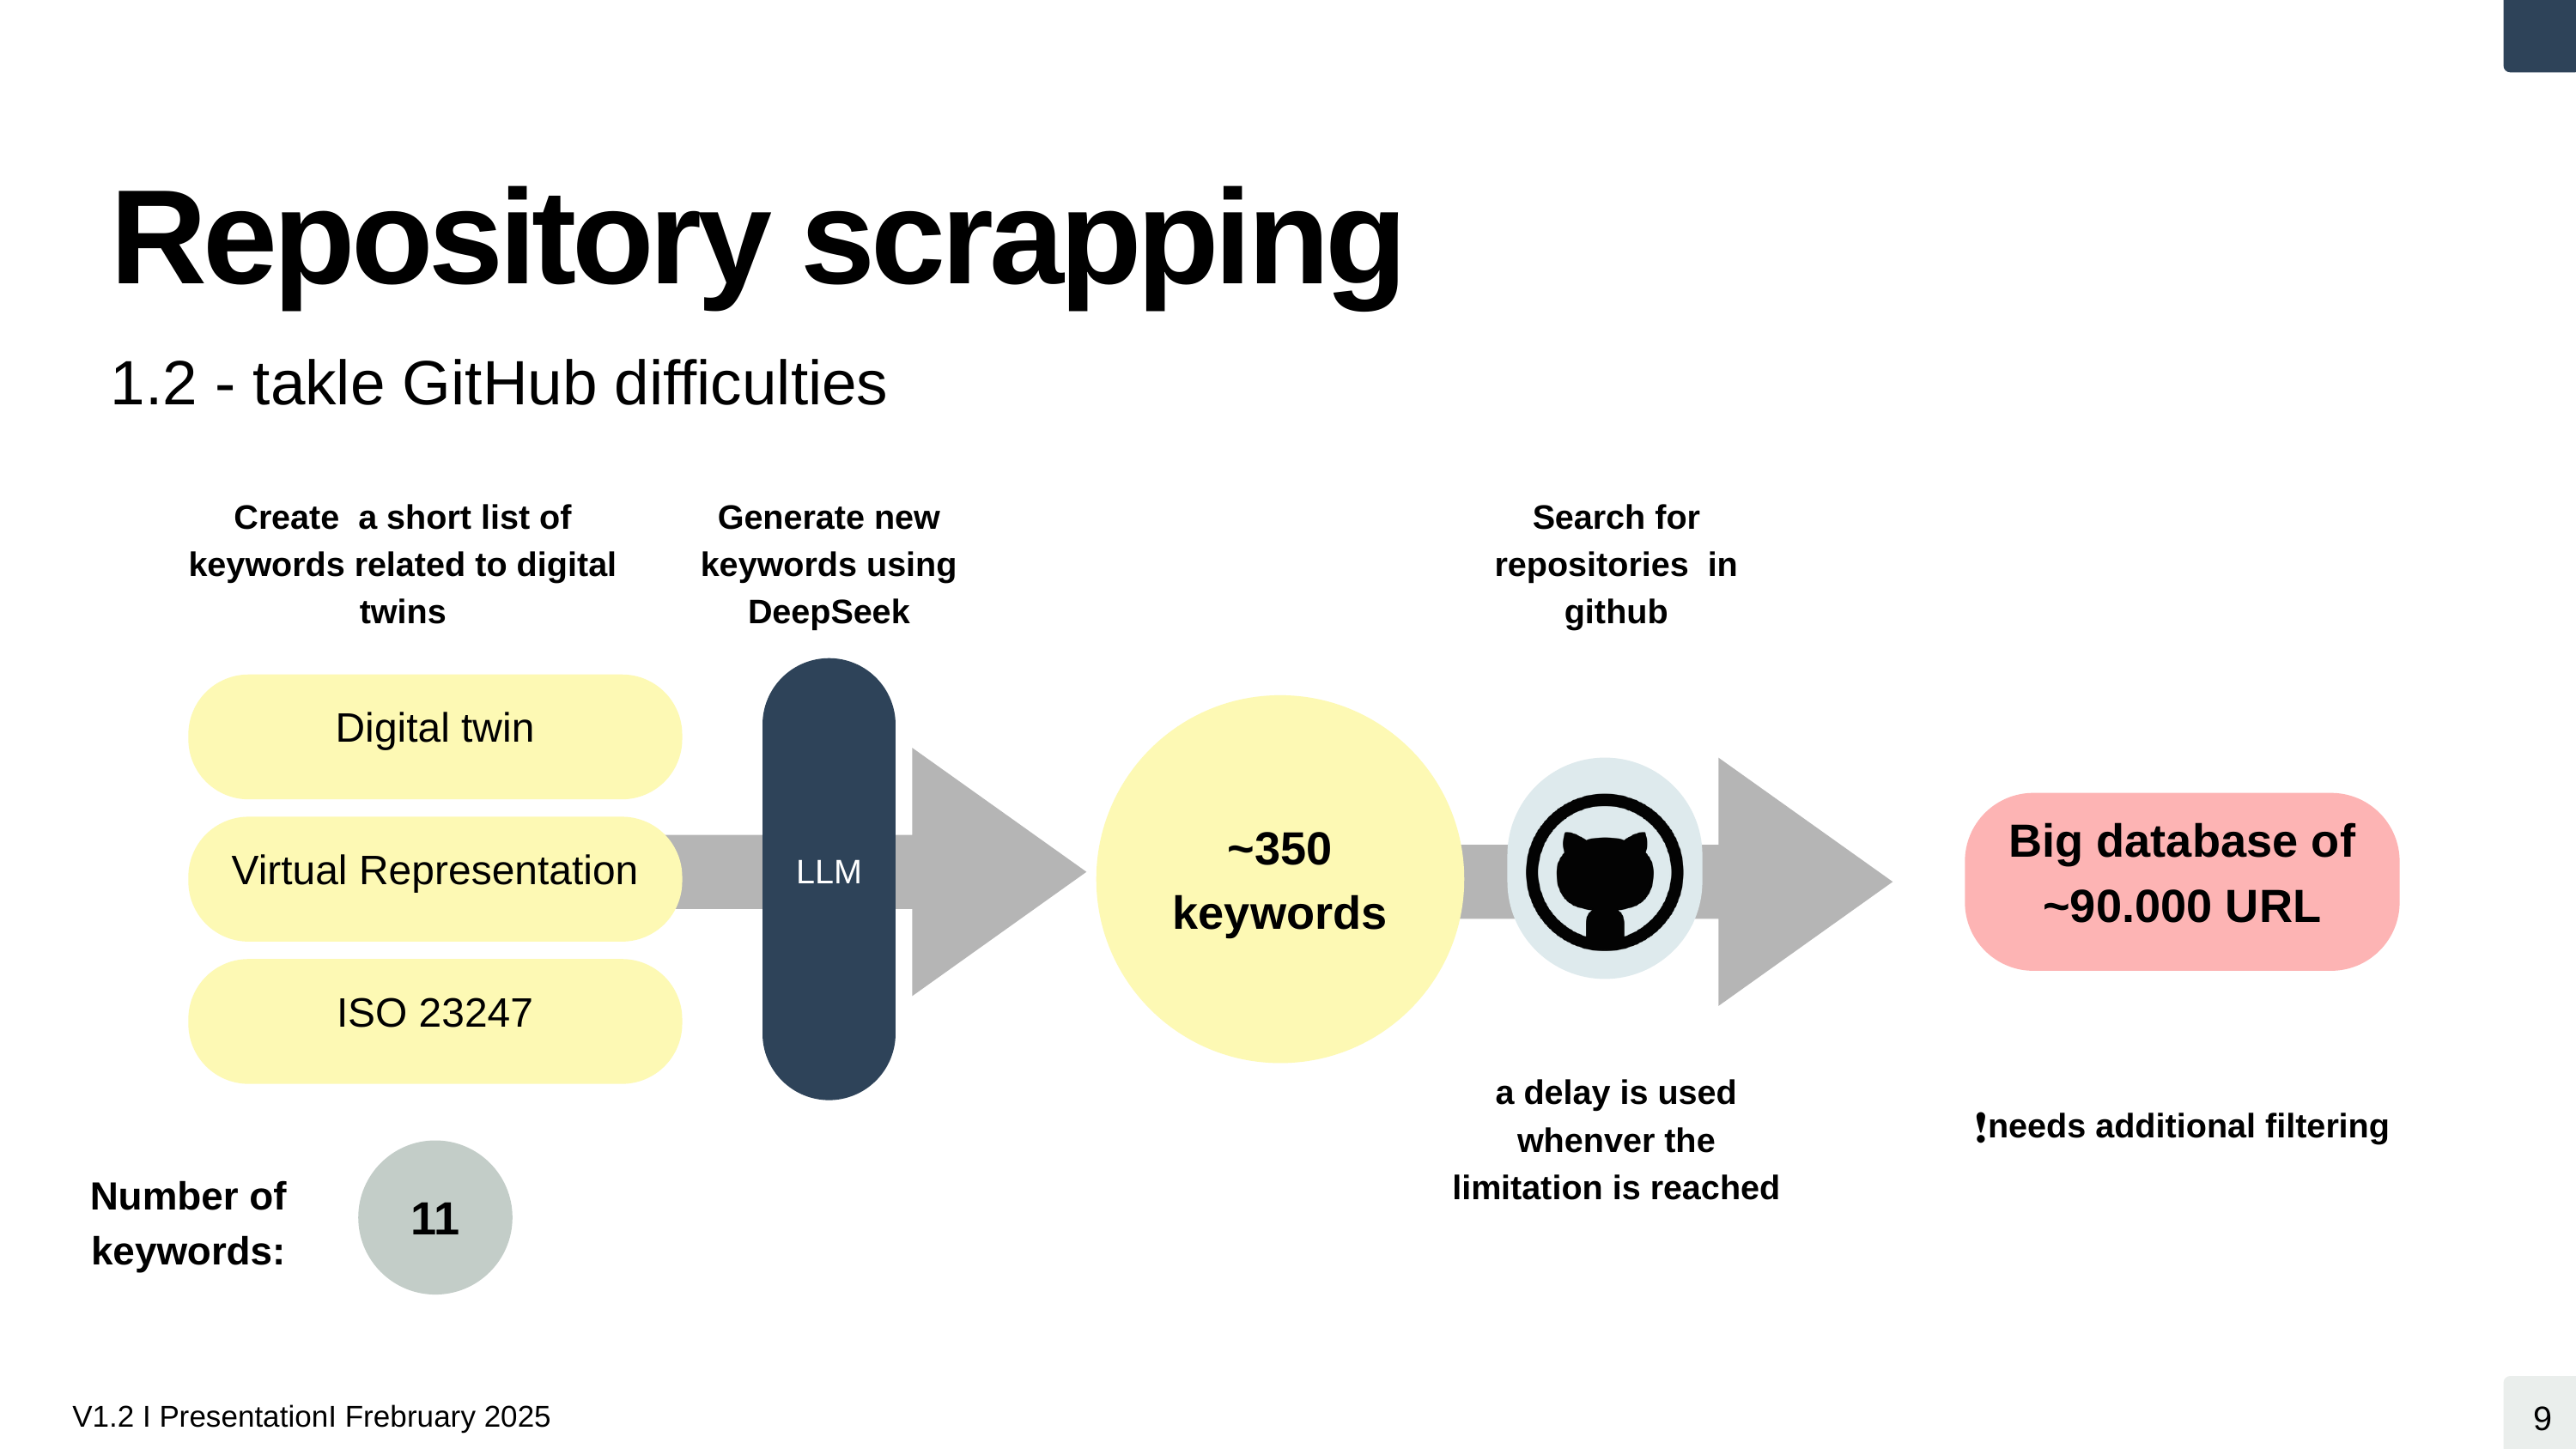

Repository scrapping
1.2 - takle GitHub difficulties
Create  a short list of keywords related to digital twins
Generate new keywords using DeepSeek
Search for repositories  in github

LLM

Digital twin

Big database of ~90.000 URL
~350 keywords

Virtual Representation

ISO 23247
a delay is used whenver the limitation is reached
❗needs additional filtering

Number of keywords:
11

9
V1.2 I PresentationI Frebruary 2025